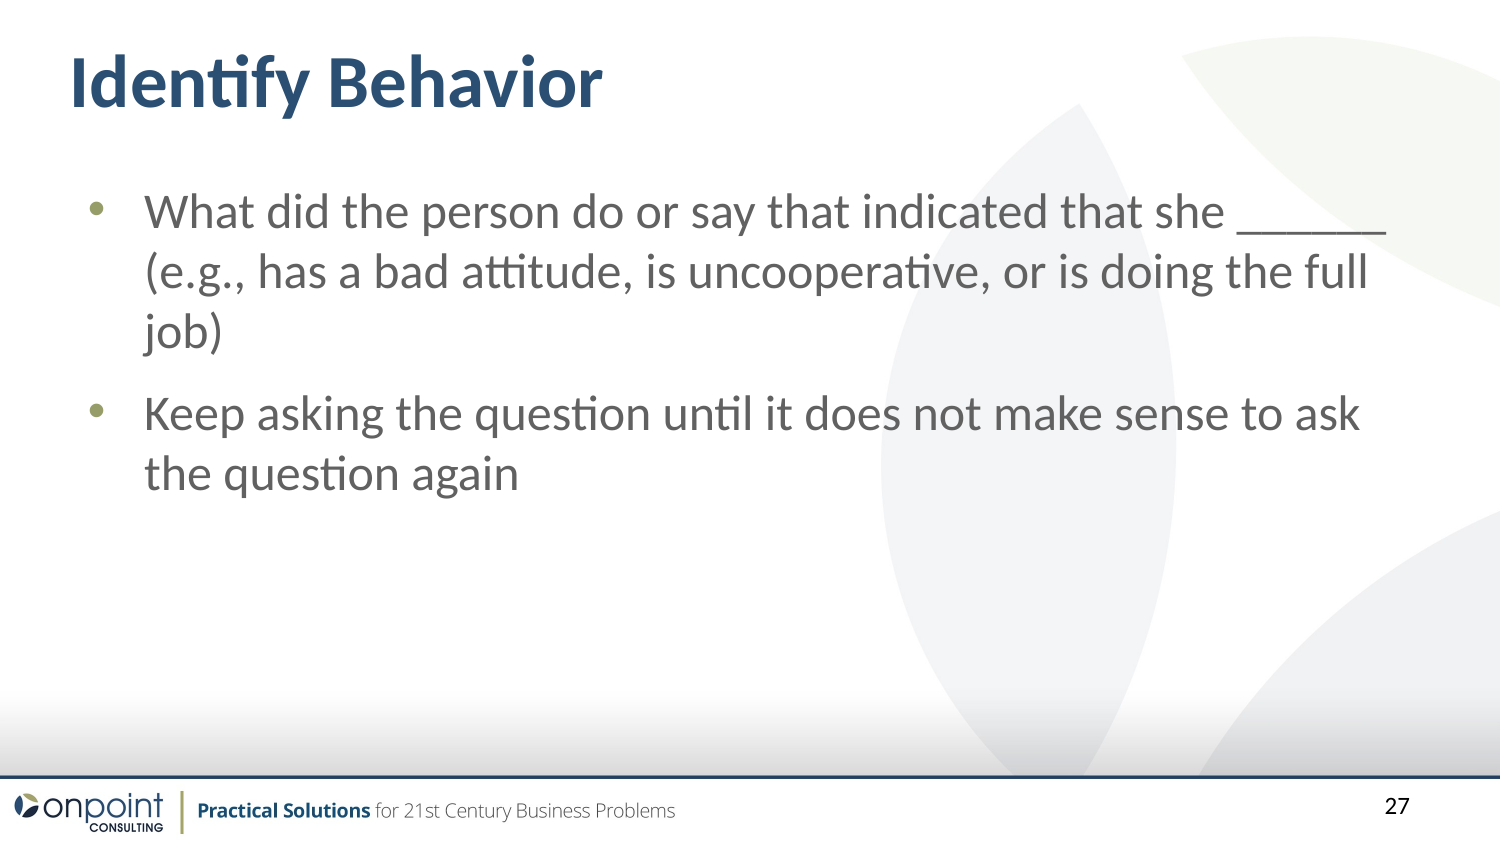

Identify Behavior
What did the person do or say that indicated that she ______ (e.g., has a bad attitude, is uncooperative, or is doing the full job)
Keep asking the question until it does not make sense to ask the question again
27